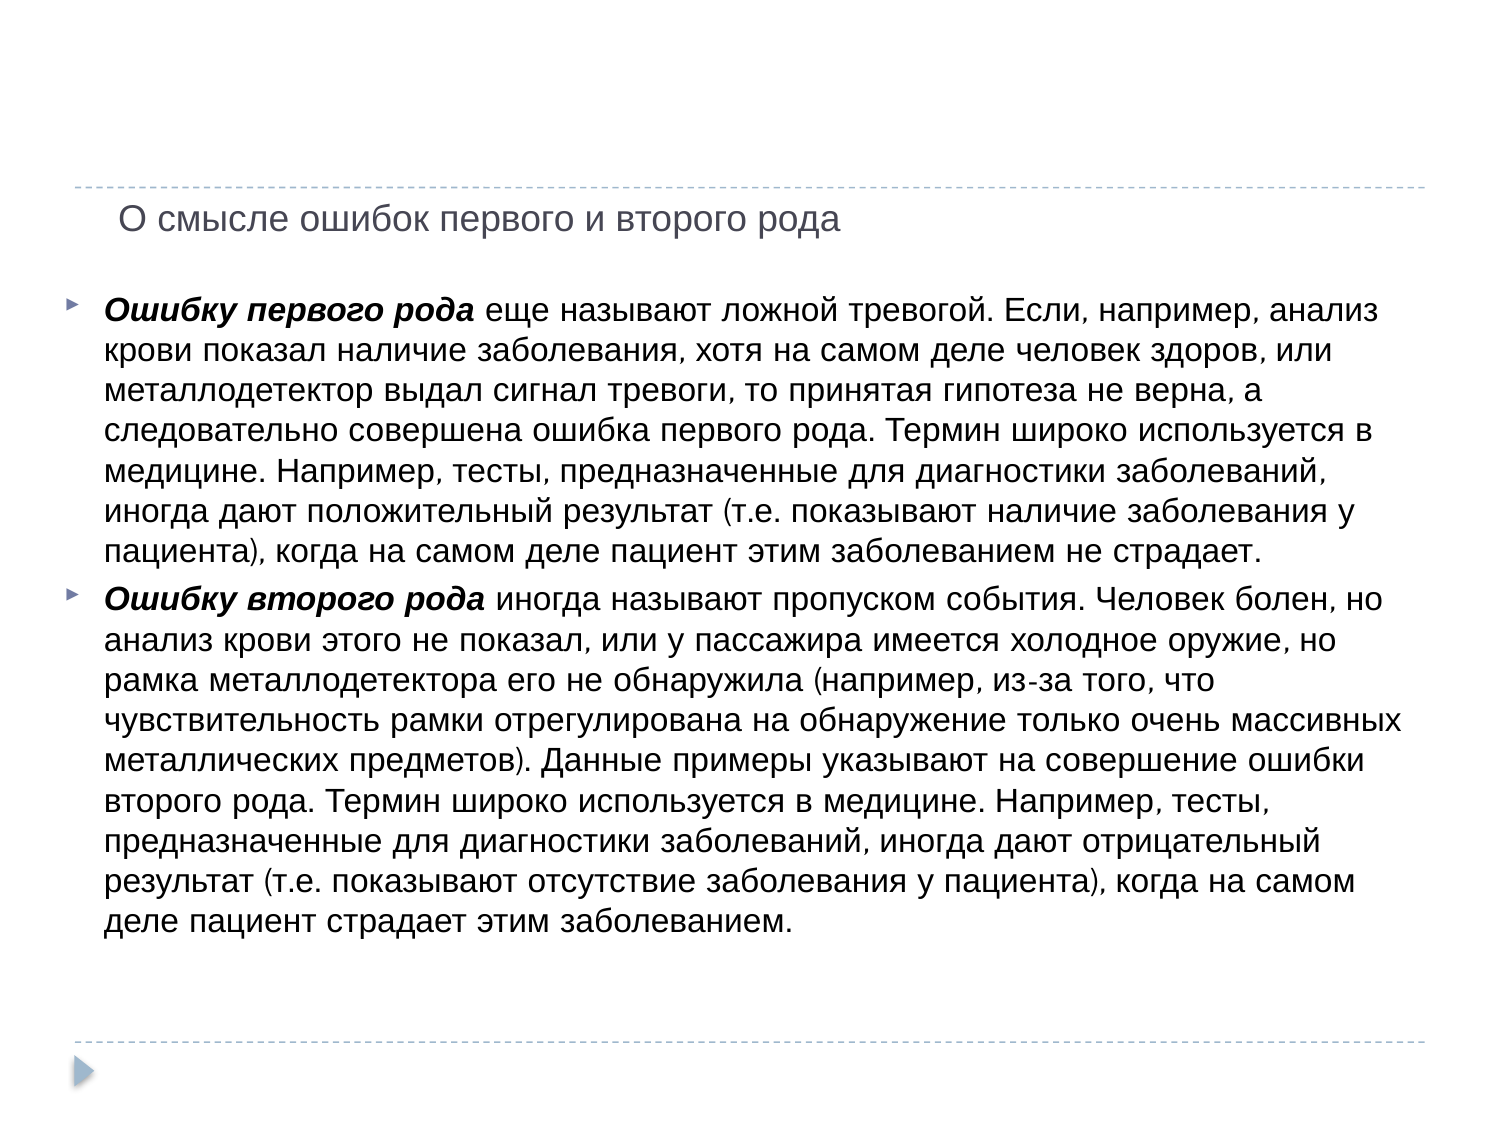

# О смысле ошибок первого и второго рода
Ошибку первого рода еще называют ложной тревогой. Если, например, анализ крови показал наличие заболевания, хотя на самом деле человек здоров, или металлодетектор выдал сигнал тревоги, то принятая гипотеза не верна, а следовательно совершена ошибка первого рода. Термин широко используется в медицине. Например, тесты, предназначенные для диагностики заболеваний, иногда дают положительный результат (т.е. показывают наличие заболевания у пациента), когда на самом деле пациент этим заболеванием не страдает.
Ошибку второго рода иногда называют пропуском события. Человек болен, но анализ крови этого не показал, или у пассажира имеется холодное оружие, но рамка металлодетектора его не обнаружила (например, из-за того, что чувствительность рамки отрегулирована на обнаружение только очень массивных металлических предметов). Данные примеры указывают на совершение ошибки второго рода. Термин широко используется в медицине. Например, тесты, предназначенные для диагностики заболеваний, иногда дают отрицательный результат (т.е. показывают отсутствие заболевания у пациента), когда на самом деле пациент страдает этим заболеванием.